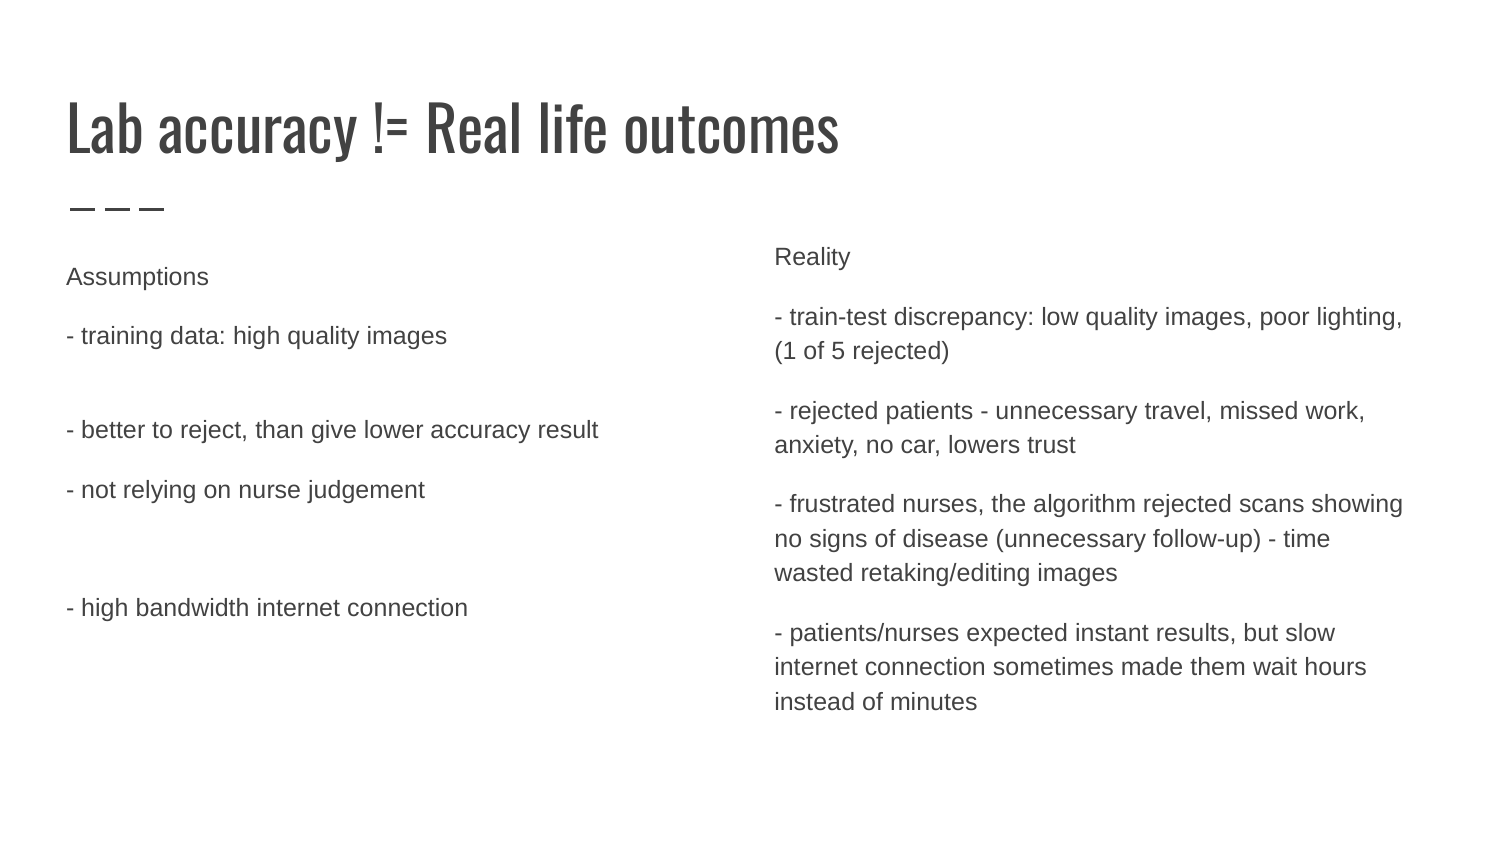

# Lab accuracy != Real life outcomes
Reality
- train-test discrepancy: low quality images, poor lighting,  (1 of 5 rejected)
- rejected patients - unnecessary travel, missed work, anxiety, no car, lowers trust
- frustrated nurses, the algorithm rejected scans showing no signs of disease (unnecessary follow-up) - time wasted retaking/editing images
- patients/nurses expected instant results, but slow internet connection sometimes made them wait hours instead of minutes
Assumptions
- training data: high quality images
- better to reject, than give lower accuracy result
- not relying on nurse judgement

- high bandwidth internet connection